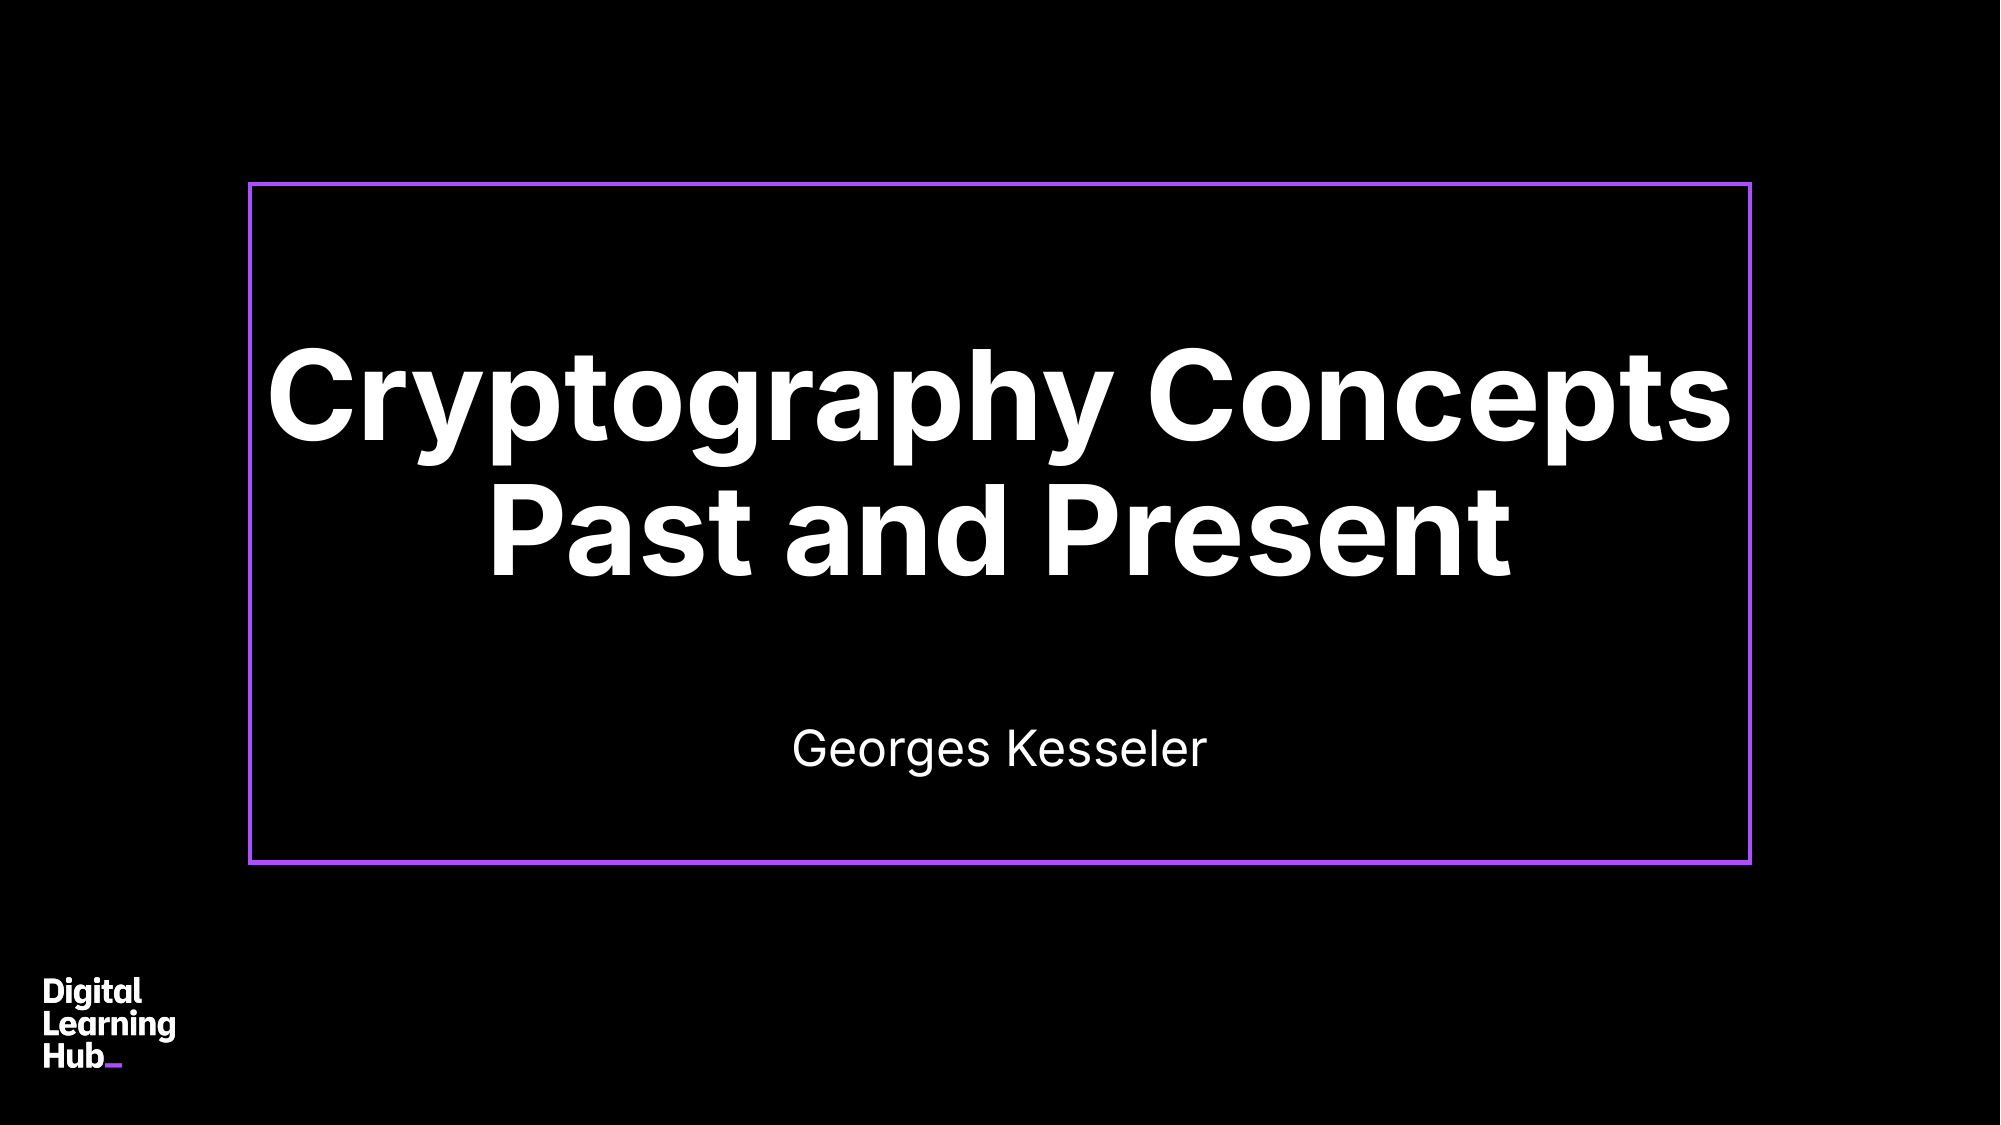

# Cryptography Concepts Past and Present
Georges Kesseler